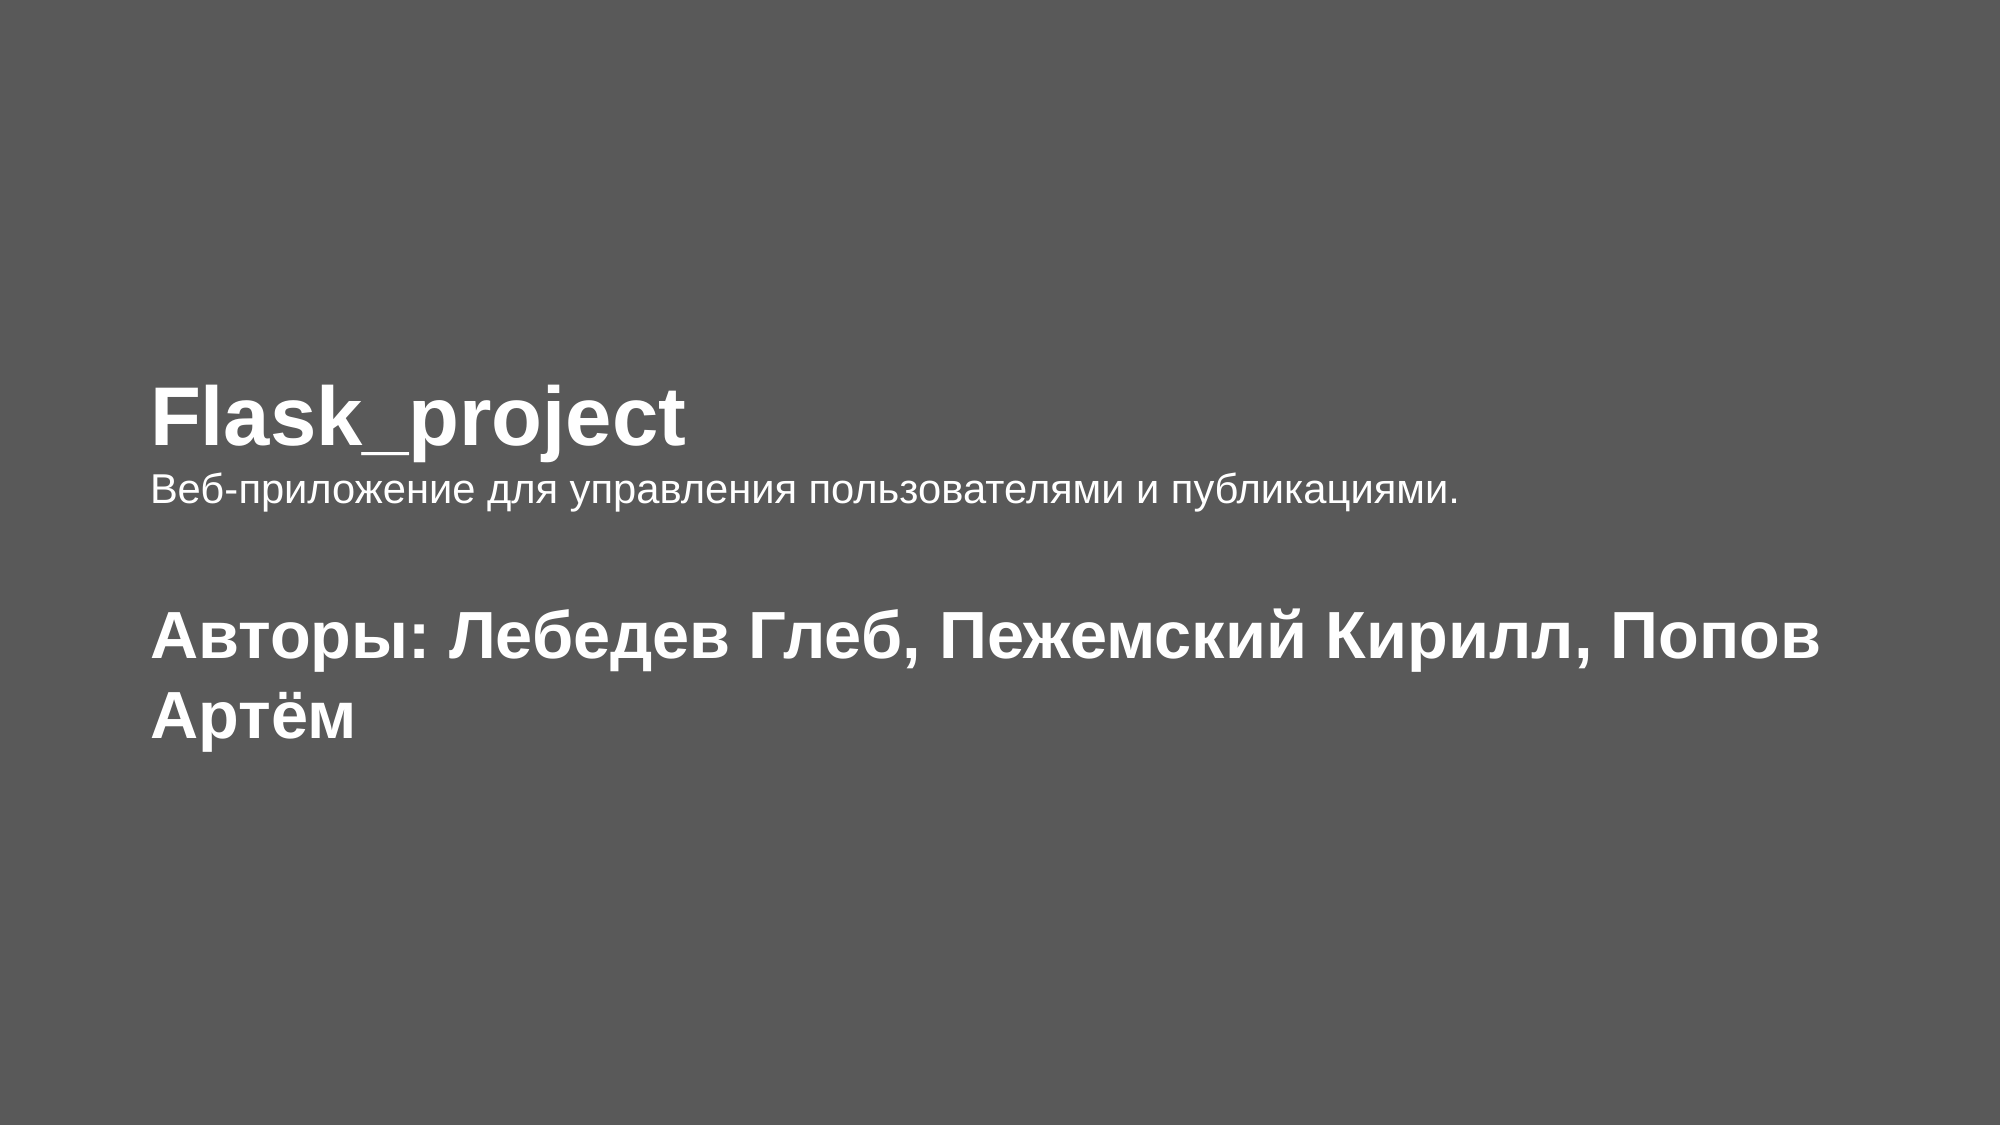

Flask_project
Веб-приложение для управления пользователями и публикациями.

Авторы: Лебедев Глеб, Пежемский Кирилл, Попов Артём